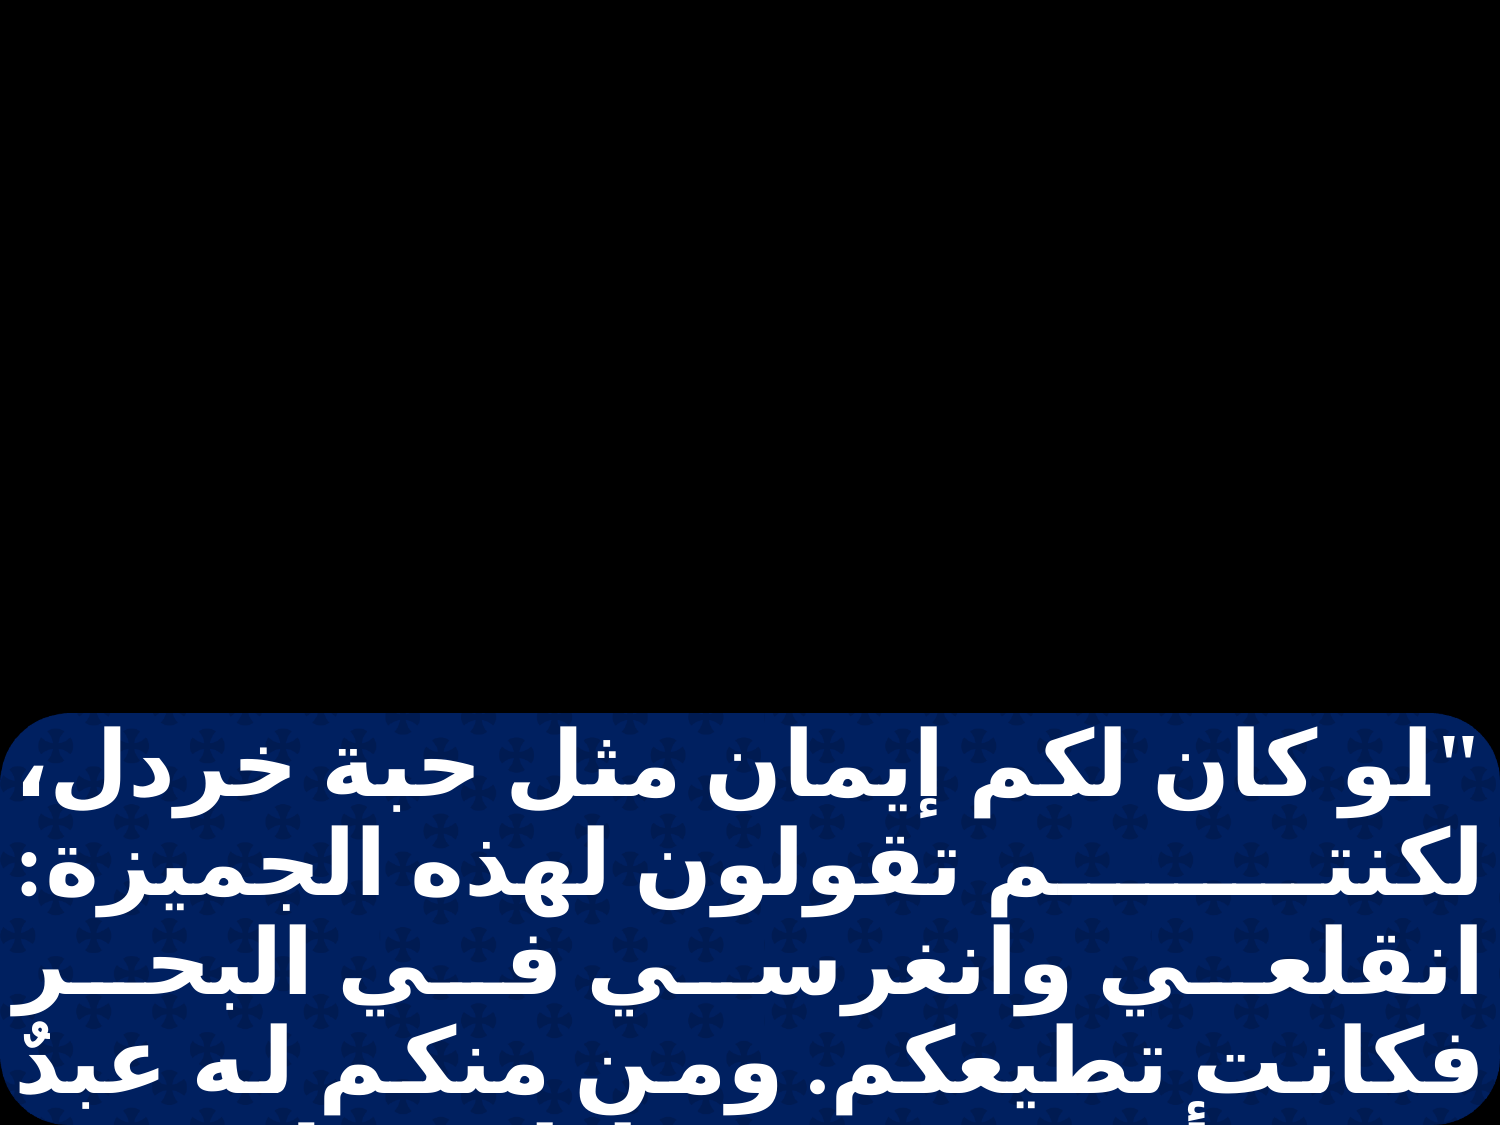

"لو كان لكم إيمان مثل حبة خردل، لكنتم تقولون لهذه الجميزة: انقلعي وانغرسي في البحر فكانت تطيعكم. ومن منكم له عبدٌ يحرث أو يرعى ، إذا دخل من الحقل هل يقول له: تقدم سريعًا واتّكئ.